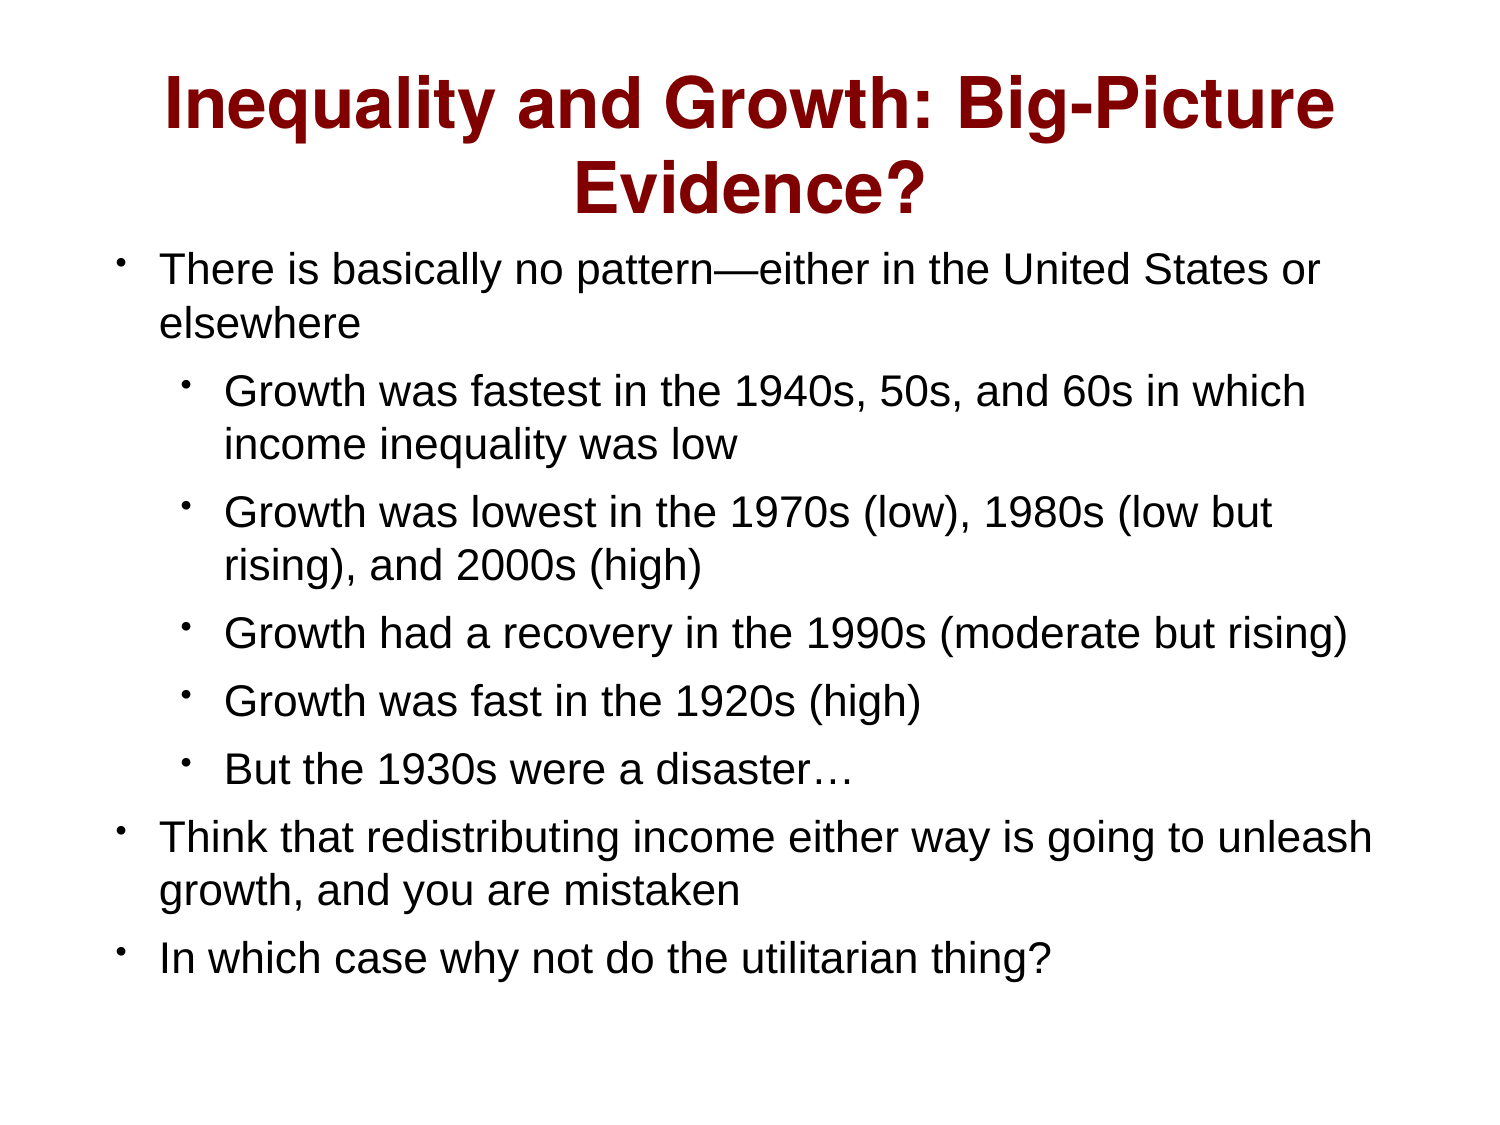

# Inequality and Growth: Big-Picture Evidence?
There is basically no pattern—either in the United States or elsewhere
Growth was fastest in the 1940s, 50s, and 60s in which income inequality was low
Growth was lowest in the 1970s (low), 1980s (low but rising), and 2000s (high)
Growth had a recovery in the 1990s (moderate but rising)
Growth was fast in the 1920s (high)
But the 1930s were a disaster…
Think that redistributing income either way is going to unleash growth, and you are mistaken
In which case why not do the utilitarian thing?